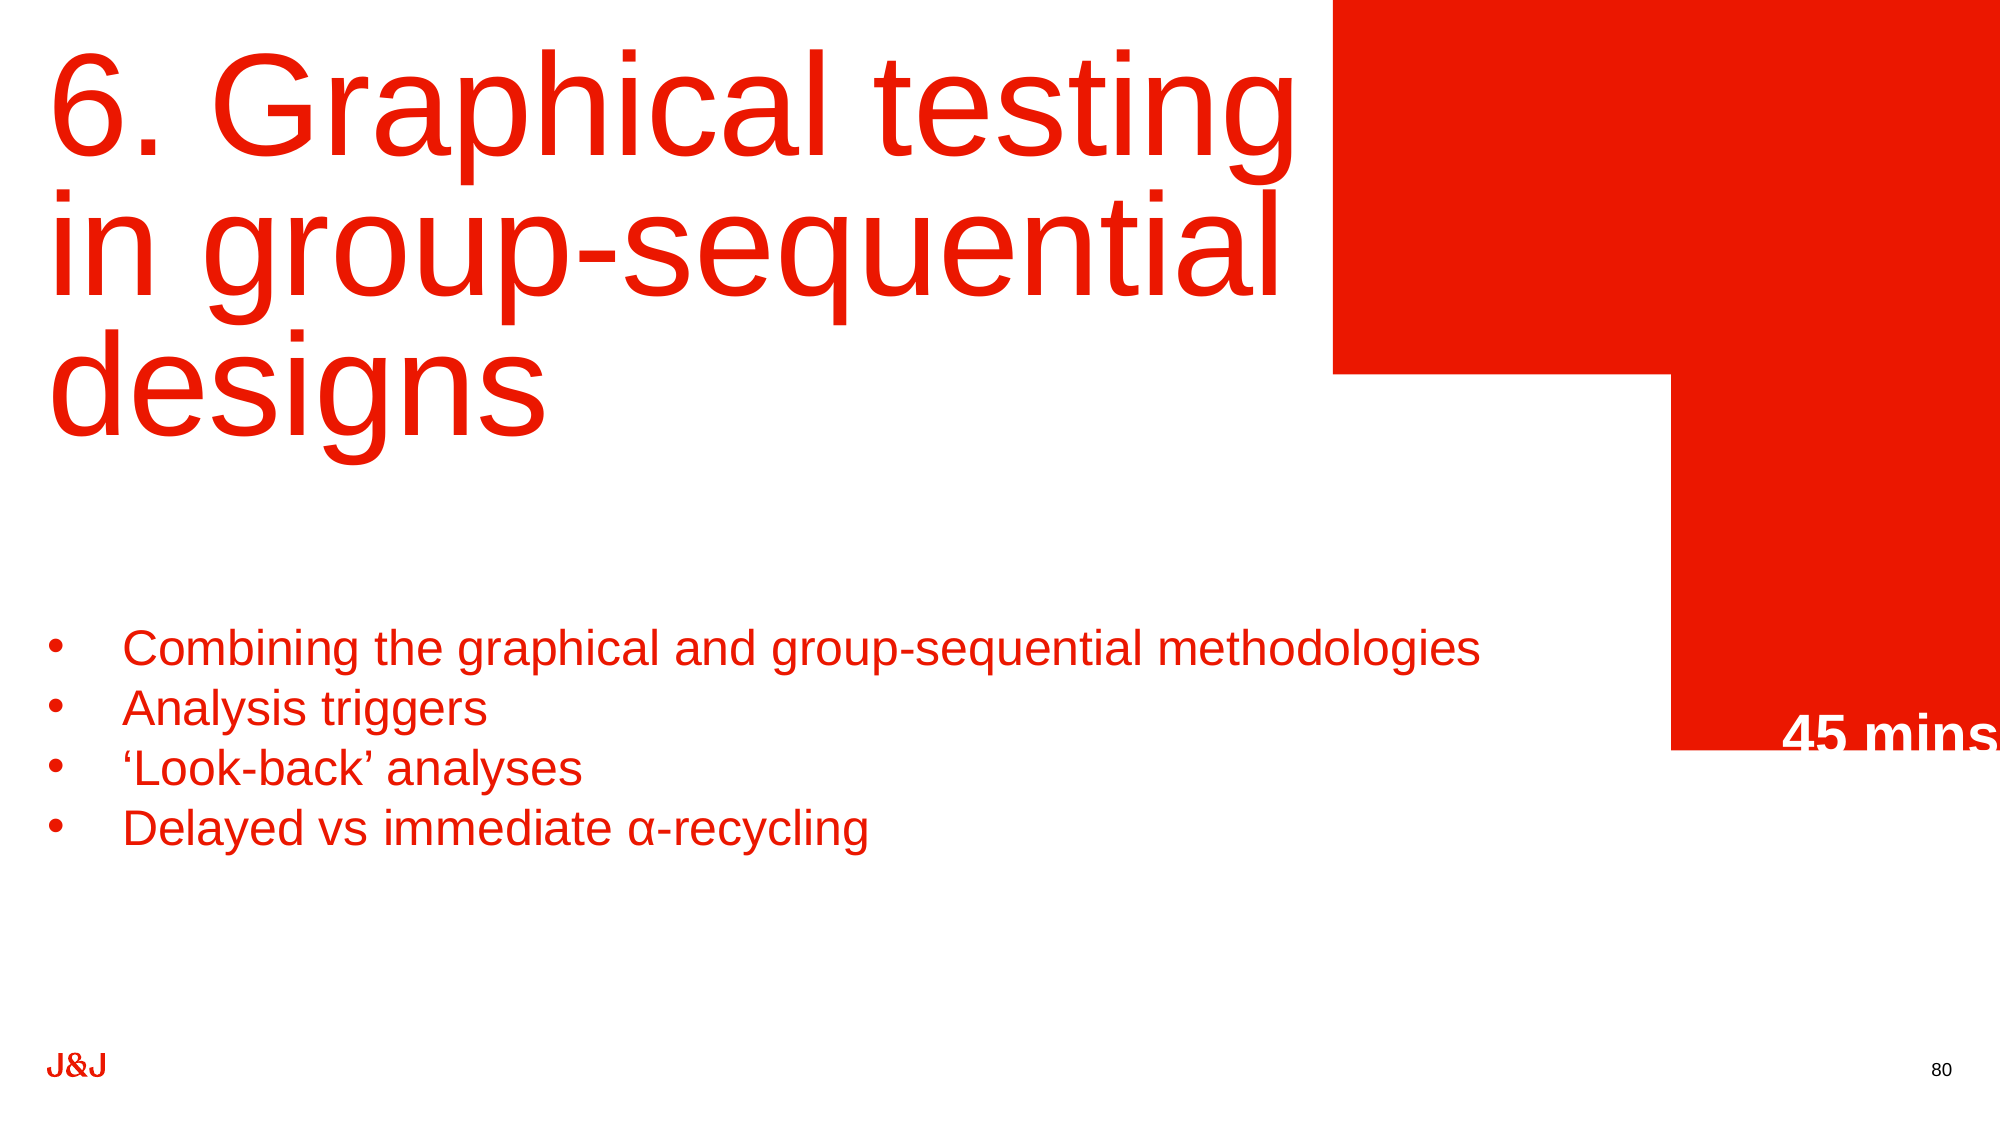

# 6. Graphical testing in group-sequential designs
Combining the graphical and group-sequential methodologies
Analysis triggers
‘Look-back’ analyses
Delayed vs immediate α-recycling
45 mins
80